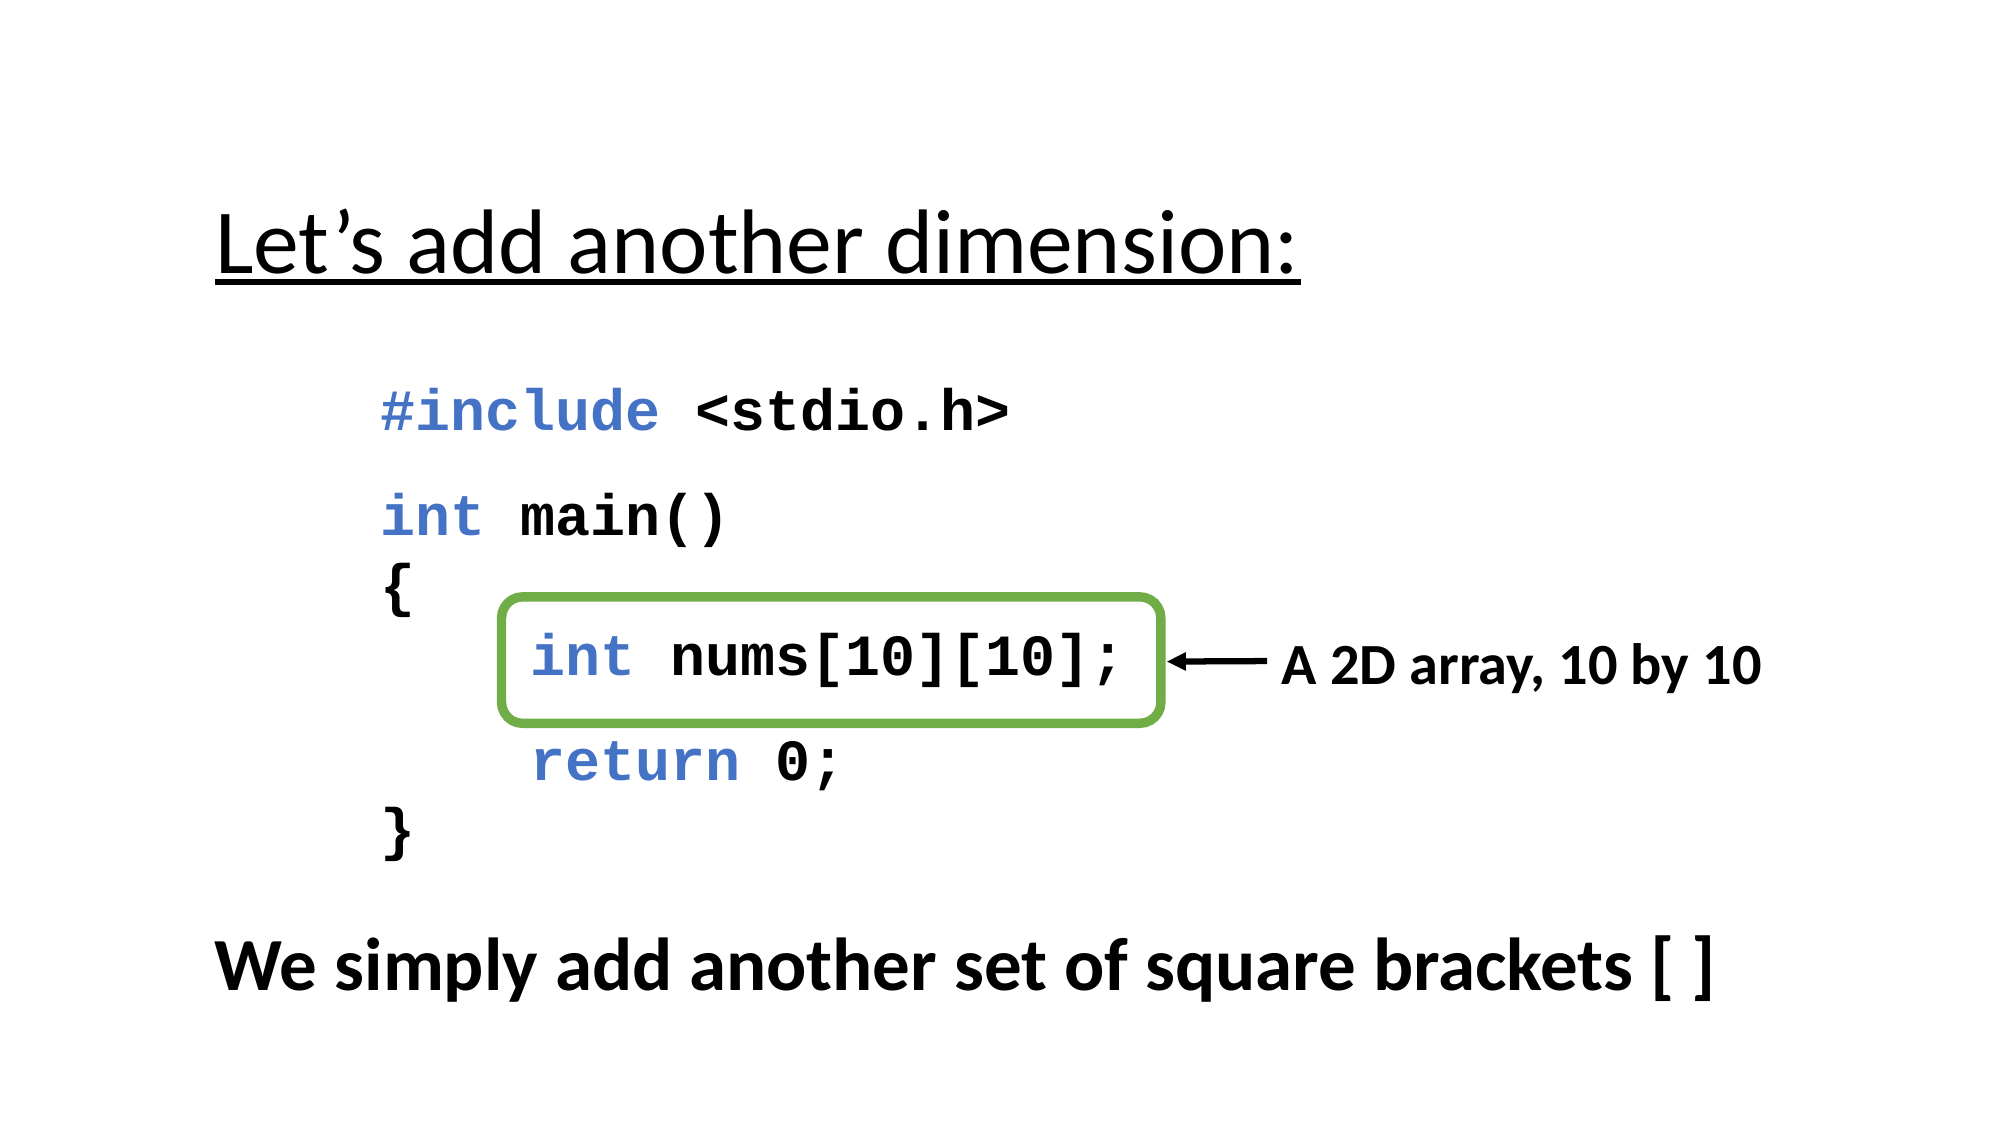

# Let’s add another dimension:
#include <stdio.h>

int main()
{
	int nums[10][10];

	return 0;
}

A 2D array, 10 by 10
We simply add another set of square brackets [ ]